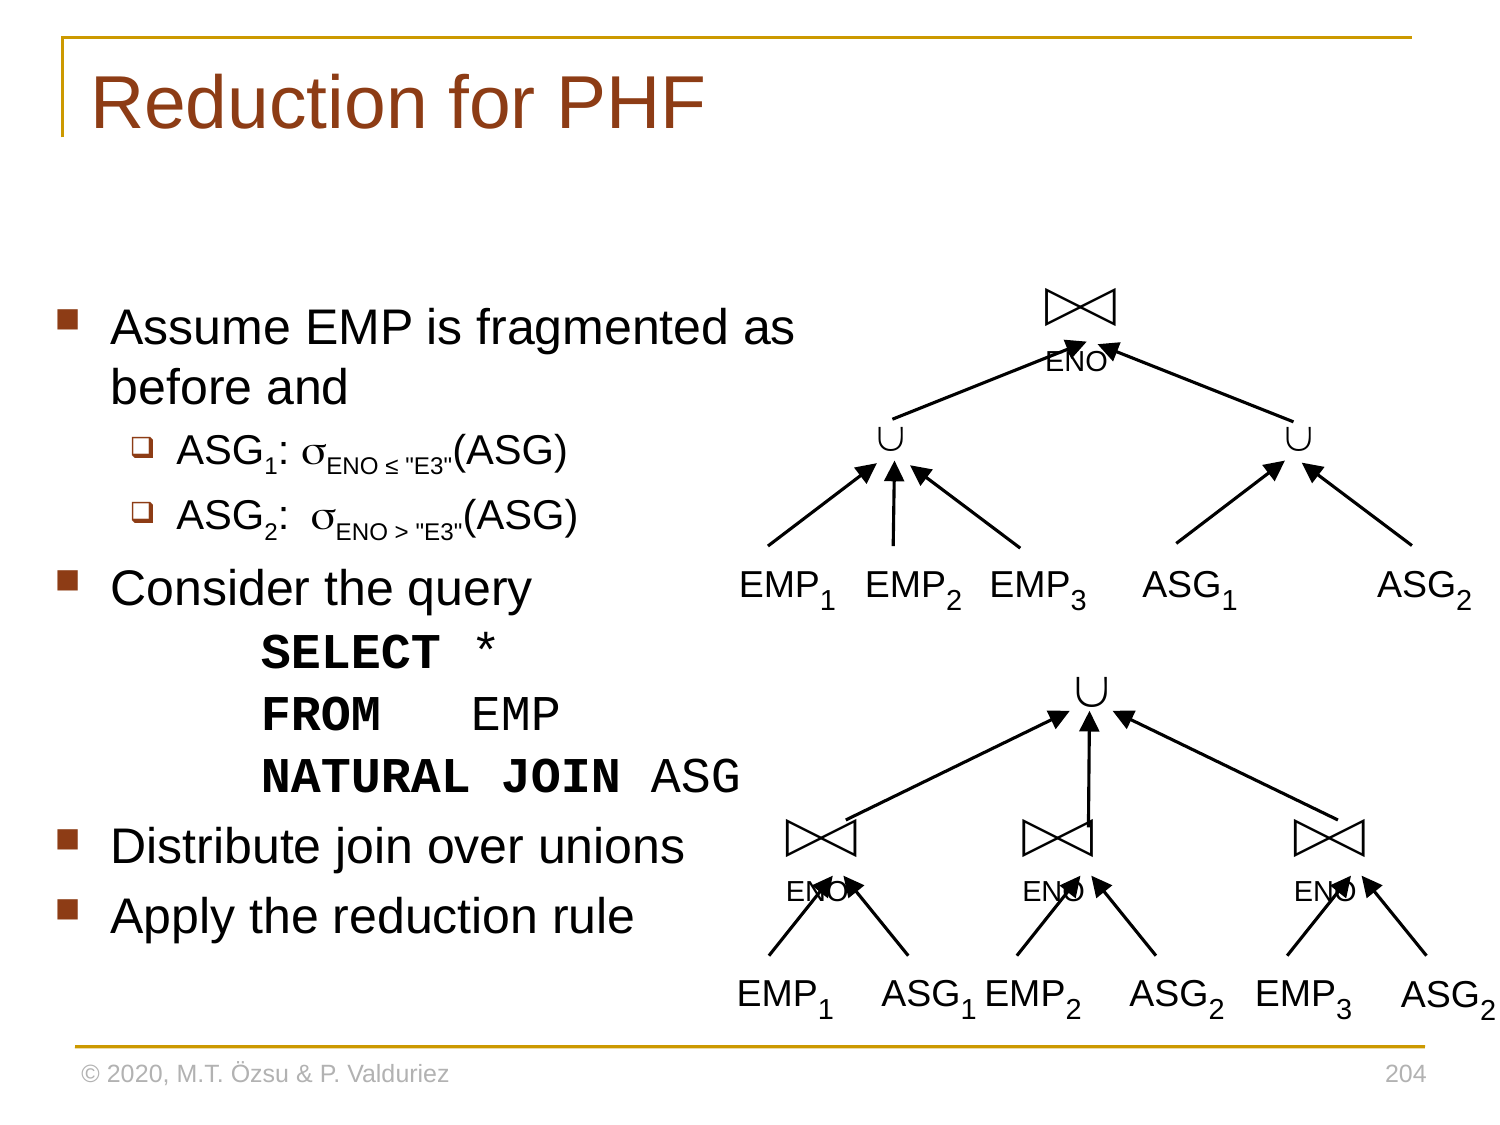

# Reduction for PHF
▷◁ ENO

∪
∪

EMP1
EMP2
EMP3
ASG1
ASG2
Assume EMP is fragmented as before and
ASG1: σENO ≤ "E3"(ASG)
ASG2: σENO > "E3"(ASG)
Consider the query
		SELECT *
		FROM	  EMP
		NATURAL JOIN ASG
Distribute join over unions
Apply the reduction rule

∪

▷◁ ENO
▷◁ ENO
▷◁ ENO

EMP1
ASG1
EMP2
ASG2
EMP3
ASG2
© 2020, M.T. Özsu & P. Valduriez
204